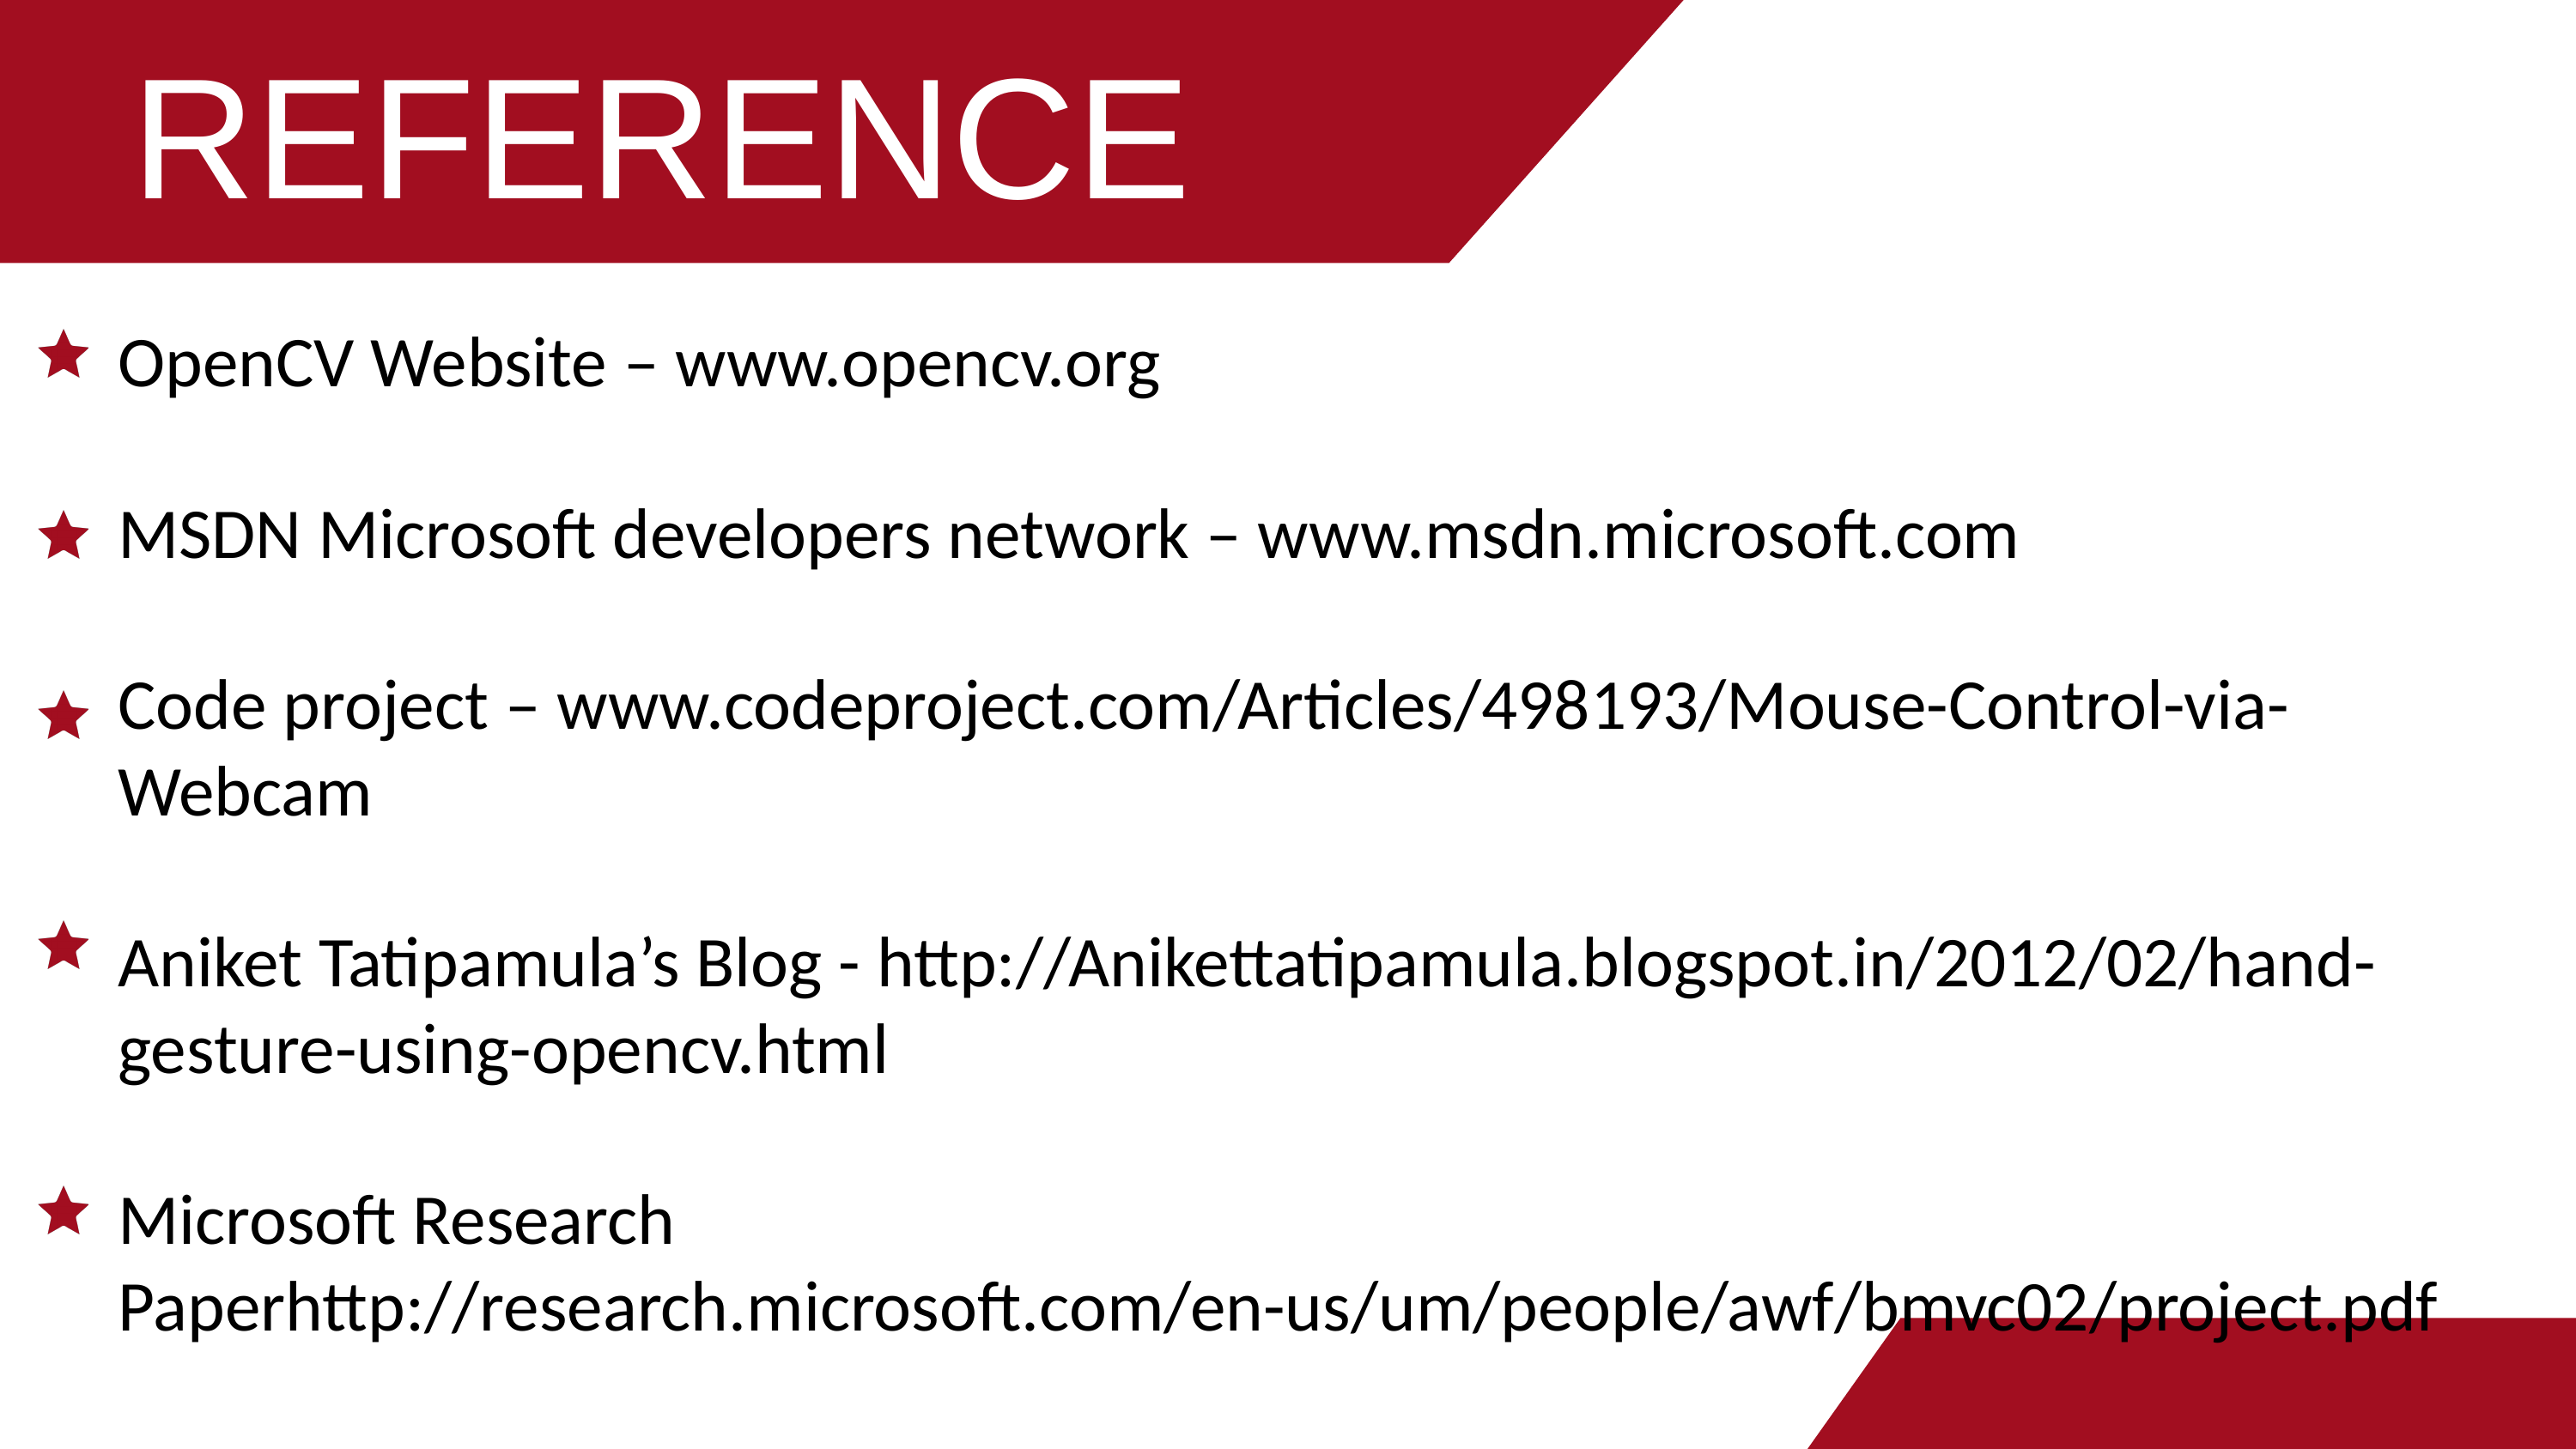

REFERENCE
OpenCV Website – www.opencv.org

MSDN Microsoft developers network – www.msdn.microsoft.com

Code project – www.codeproject.com/Articles/498193/Mouse-Control-via-Webcam

Aniket Tatipamula’s Blog - http://Anikettatipamula.blogspot.in/2012/02/hand-gesture-using-opencv.html

Microsoft Research Paperhttp://research.microsoft.com/en-us/um/people/awf/bmvc02/project.pdf